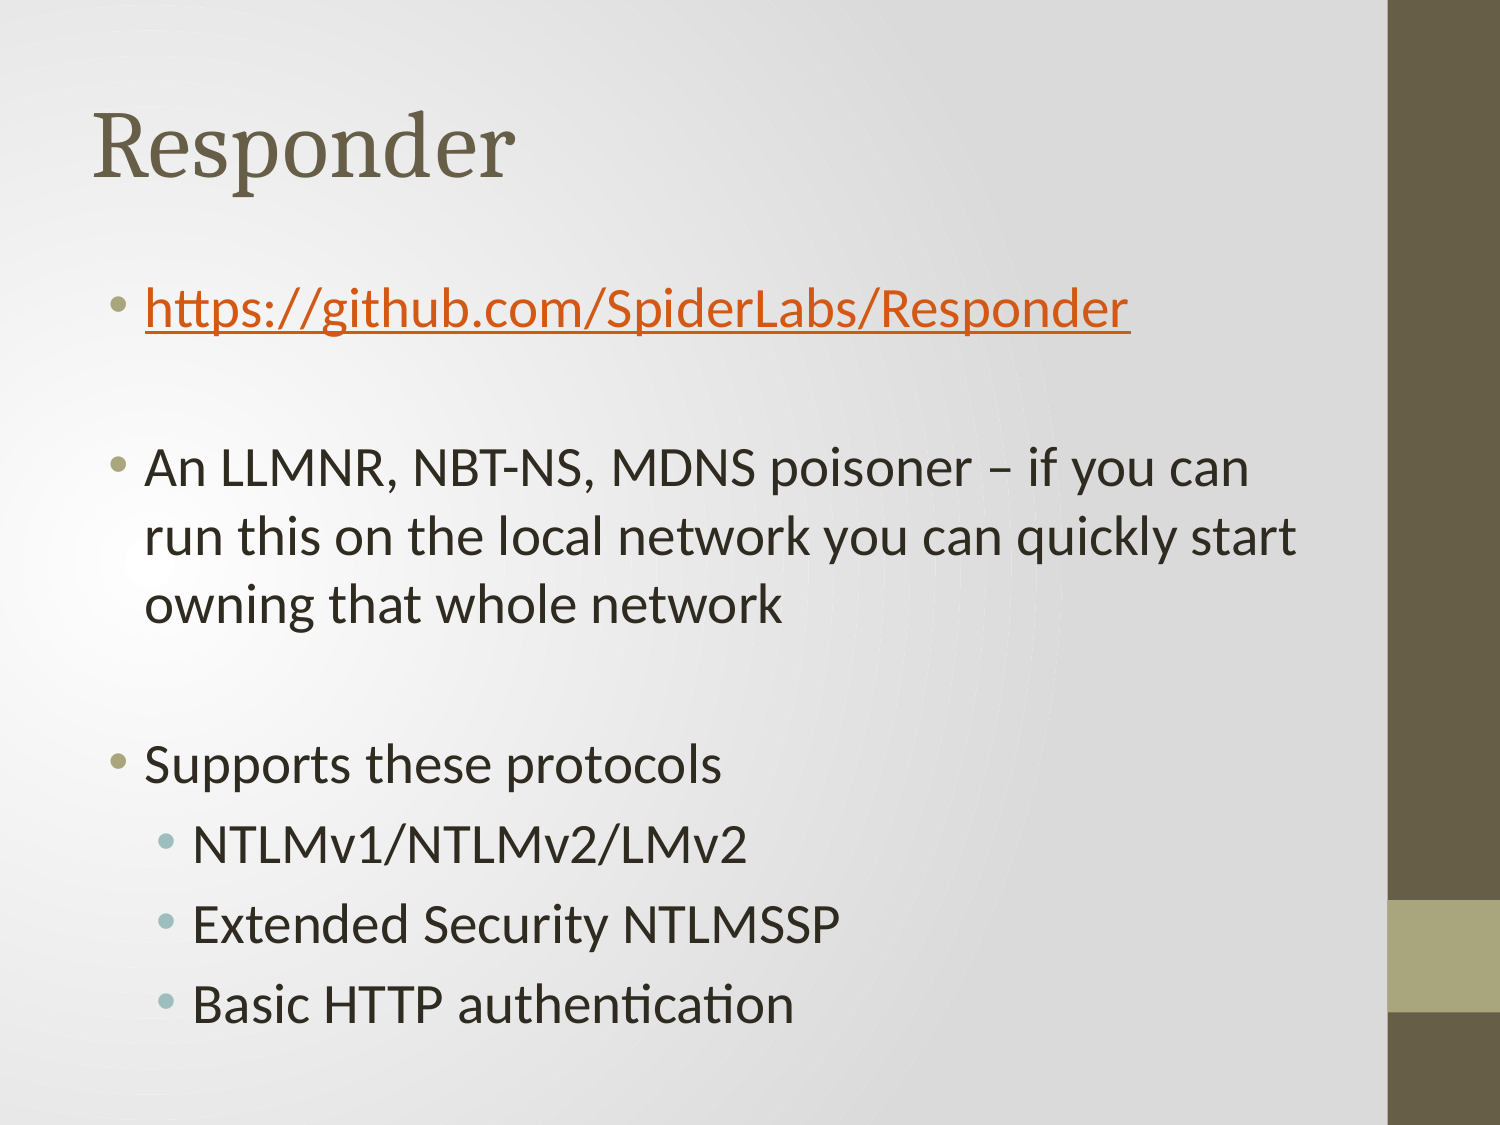

# Responder
https://github.com/SpiderLabs/Responder

An LLMNR, NBT-NS, MDNS poisoner – if you can run this on the local network you can quickly start owning that whole network

Supports these protocols
NTLMv1/NTLMv2/LMv2
Extended Security NTLMSSP
Basic HTTP authentication